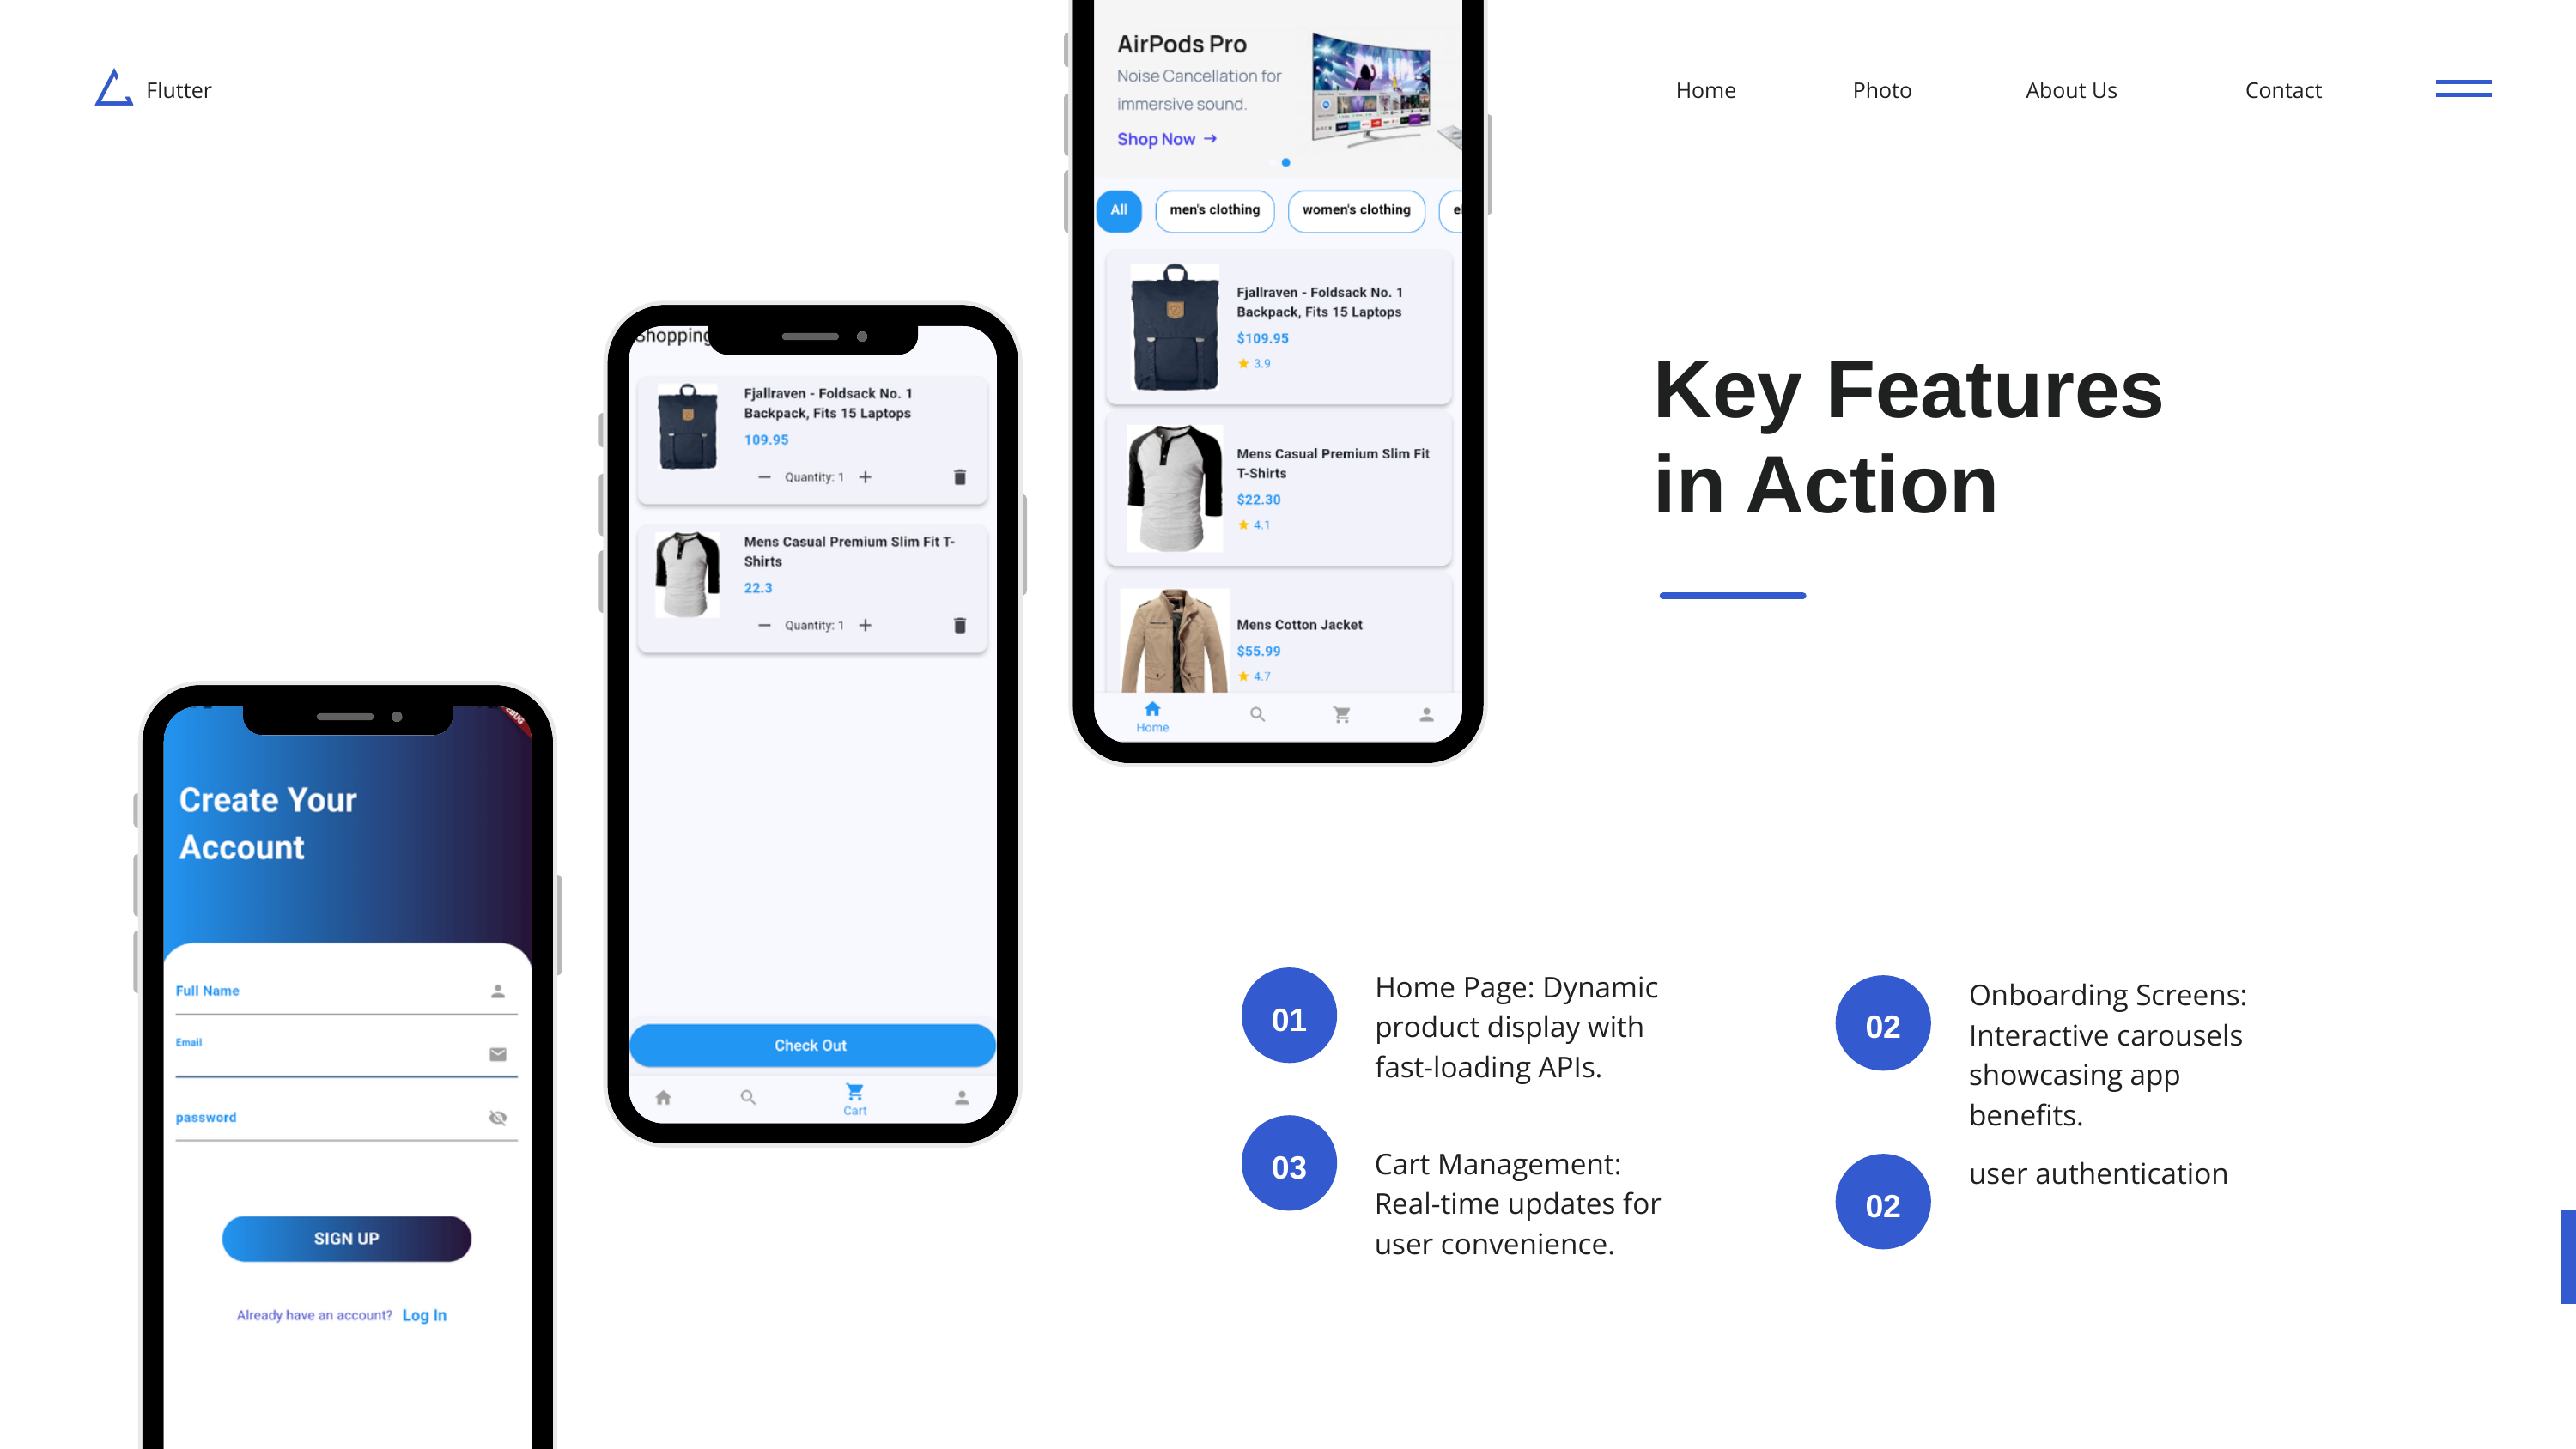

Flutter
Home
Photo
About Us
Contact

Key Features in Action

Home Page: Dynamic product display with fast-loading APIs.

Onboarding Screens: Interactive carousels showcasing app benefits.

01
02

03
Cart Management: Real-time updates for user convenience.
user authentication

02